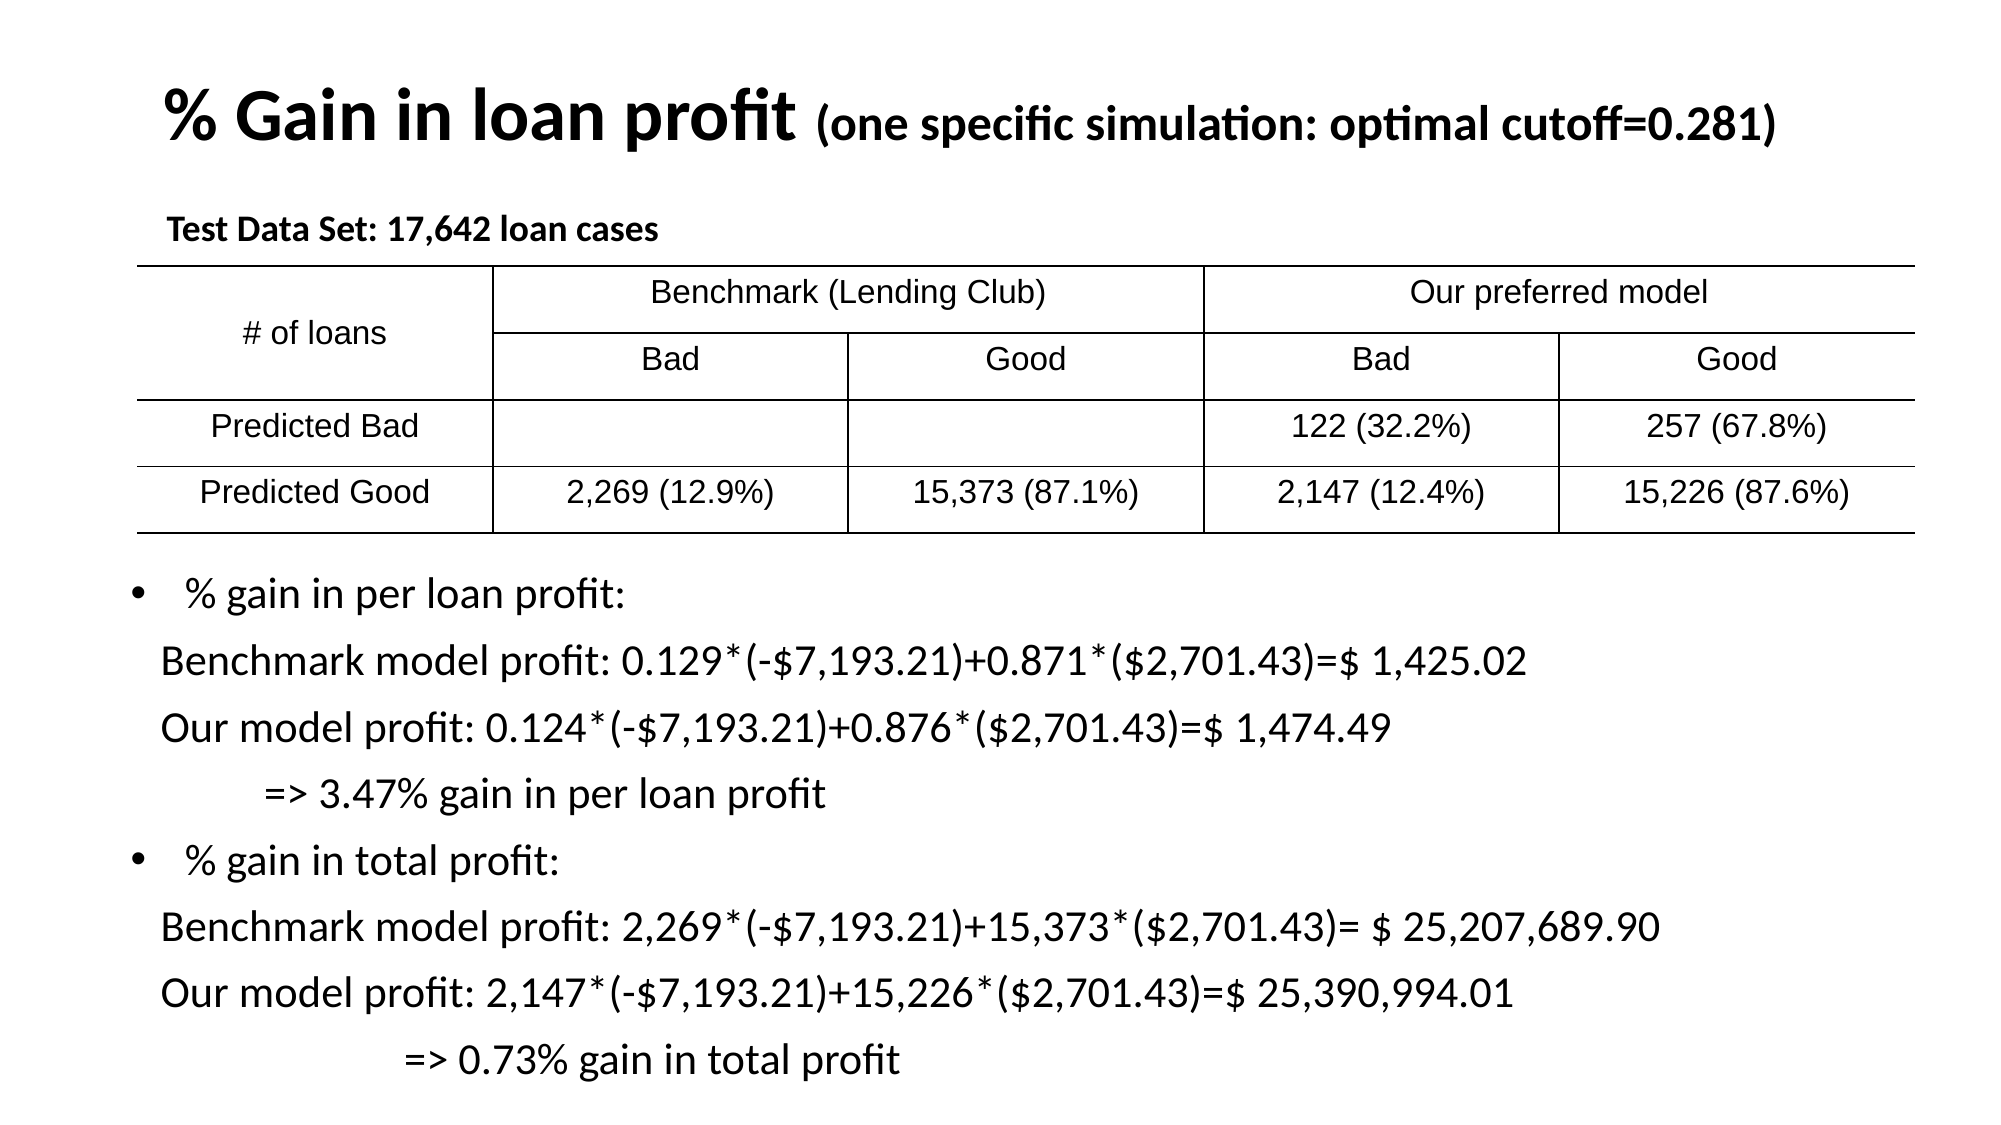

# % Gain in loan profit (one specific simulation: optimal cutoff=0.281)
     Test Data Set: 17,642 loan cases

| # of loans | Benchmark (Lending Club) |  | Our preferred model |  |
| --- | --- | --- | --- | --- |
|  | Bad | Good | Bad | Good |
| Predicted Bad |  |  | 122 (32.2%) | 257 (67.8%) |
| Predicted Good | 2,269 (12.9%) | 15,373 (87.1%) | 2,147 (12.4%) | 15,226 (87.6%) |
% gain in per loan profit:
   Benchmark model profit: 0.129*(-$7,193.21)+0.871*($2,701.43)=$ 1,425.02
   Our model profit: 0.124*(-$7,193.21)+0.876*($2,701.43)=$ 1,474.49
    							=> 3.47% gain in per loan profit
% gain in total profit:
   Benchmark model profit: 2,269*(-$7,193.21)+15,373*($2,701.43)= $ 25,207,689.90
   Our model profit: 2,147*(-$7,193.21)+15,226*($2,701.43)=$ 25,390,994.01
						              => 0.73% gain in total profit